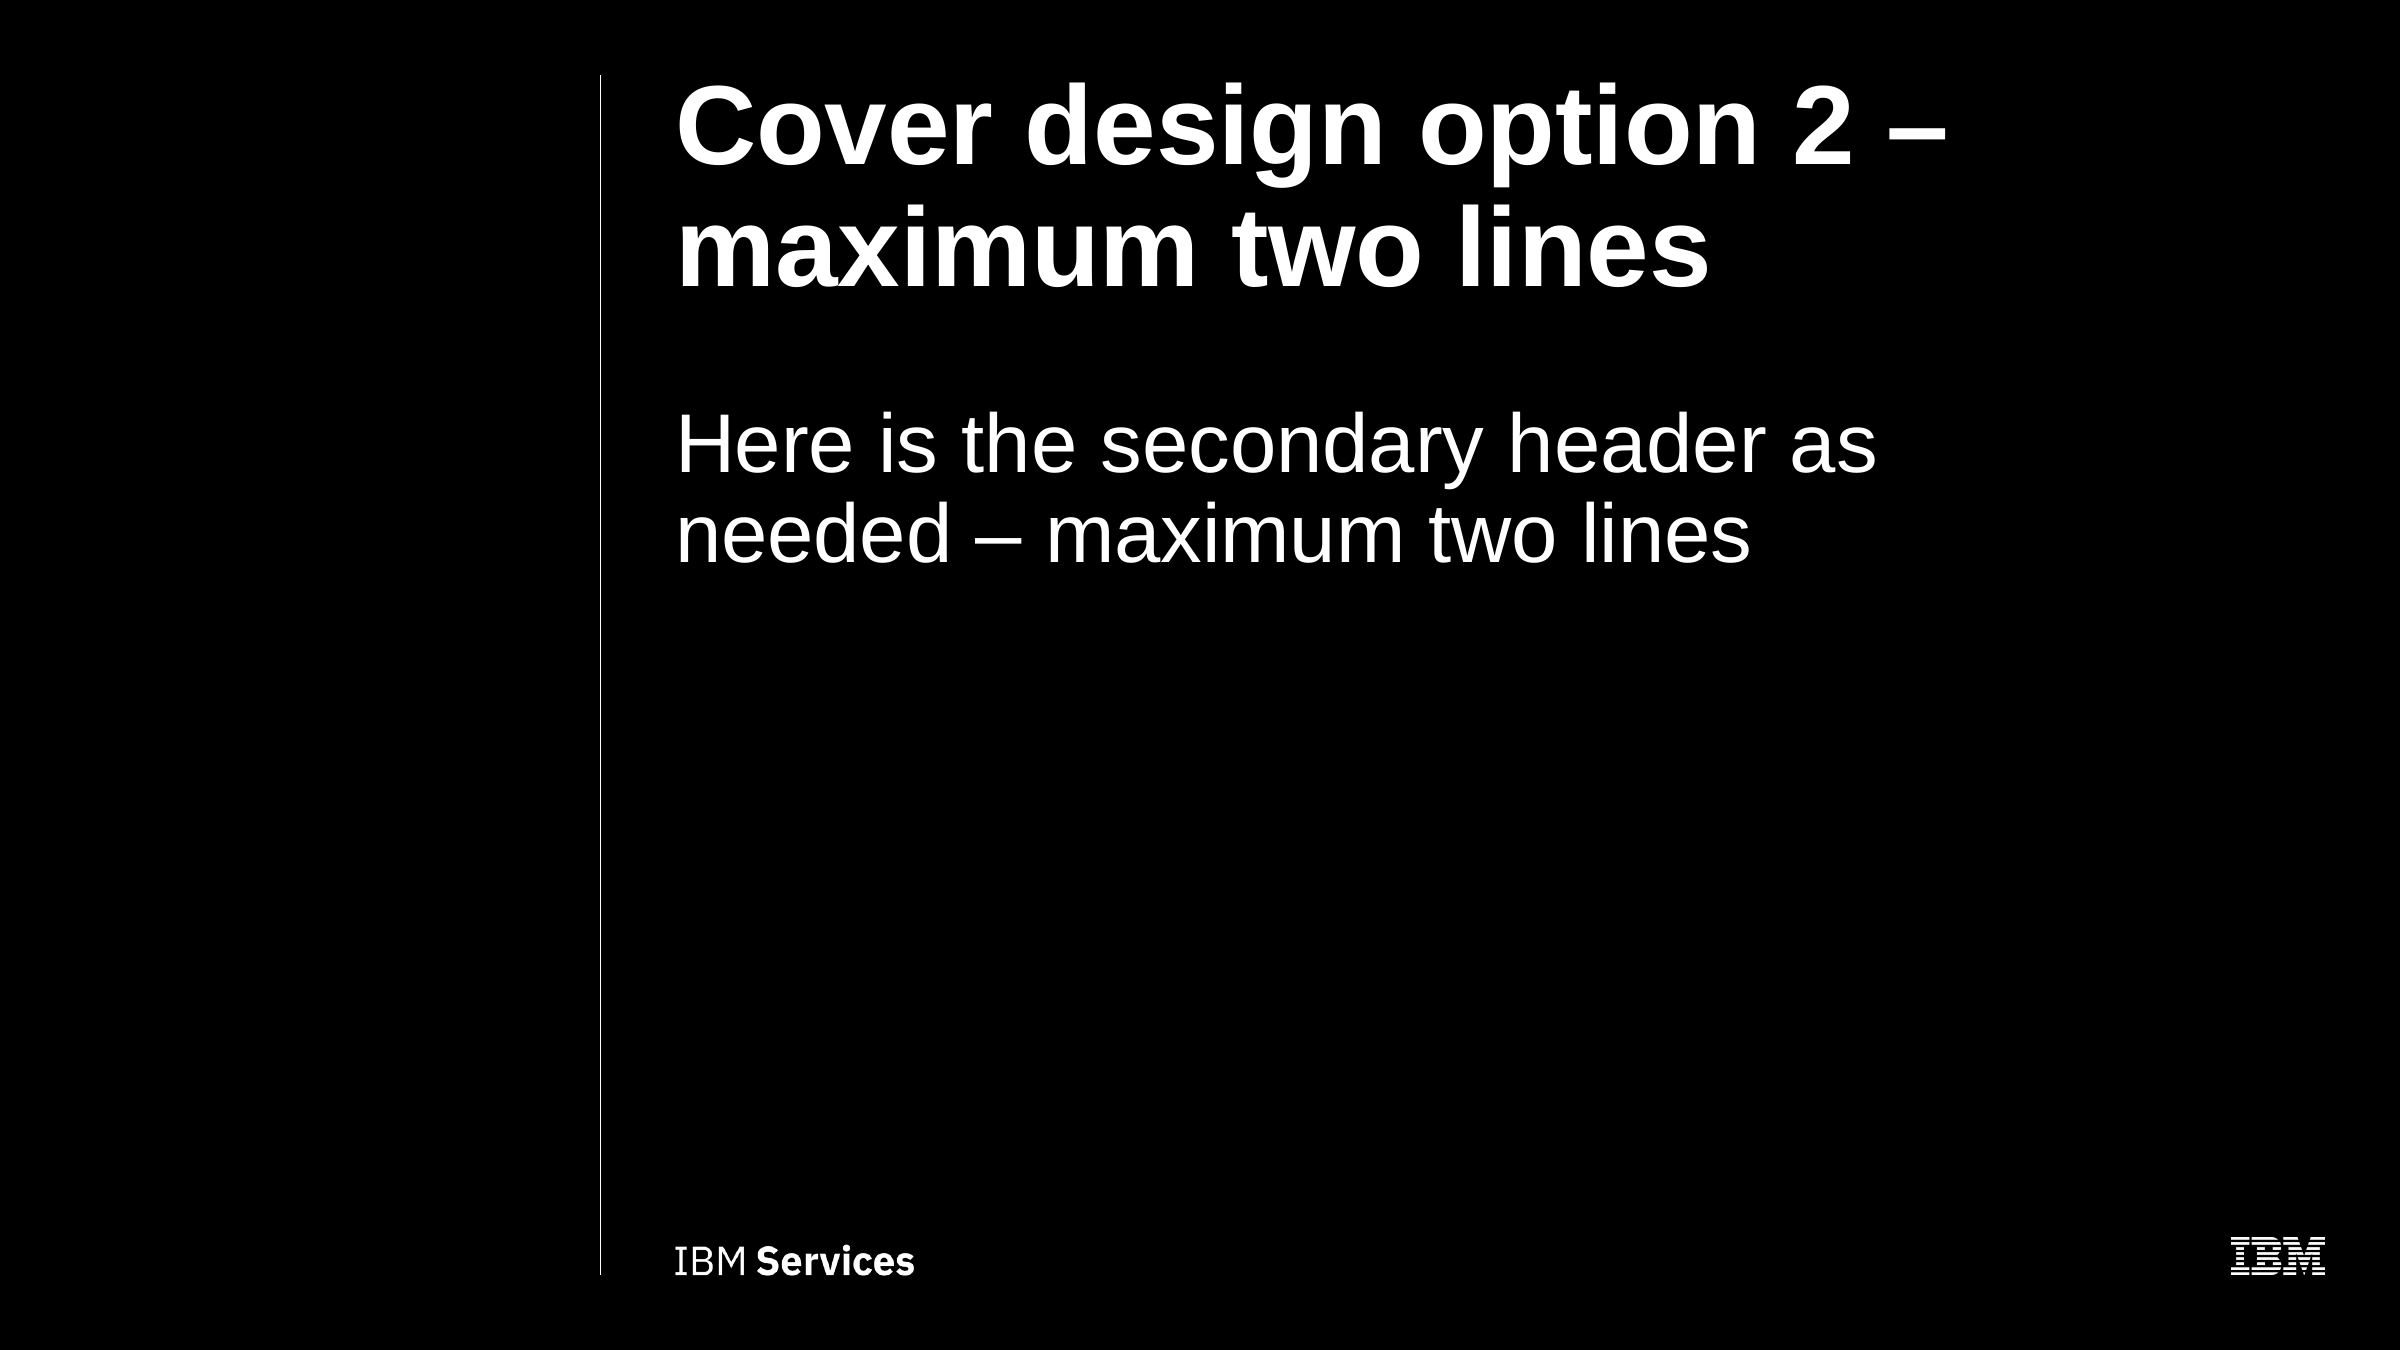

# Cover design option 2 – maximum two lines Here is the secondary header as needed – maximum two lines